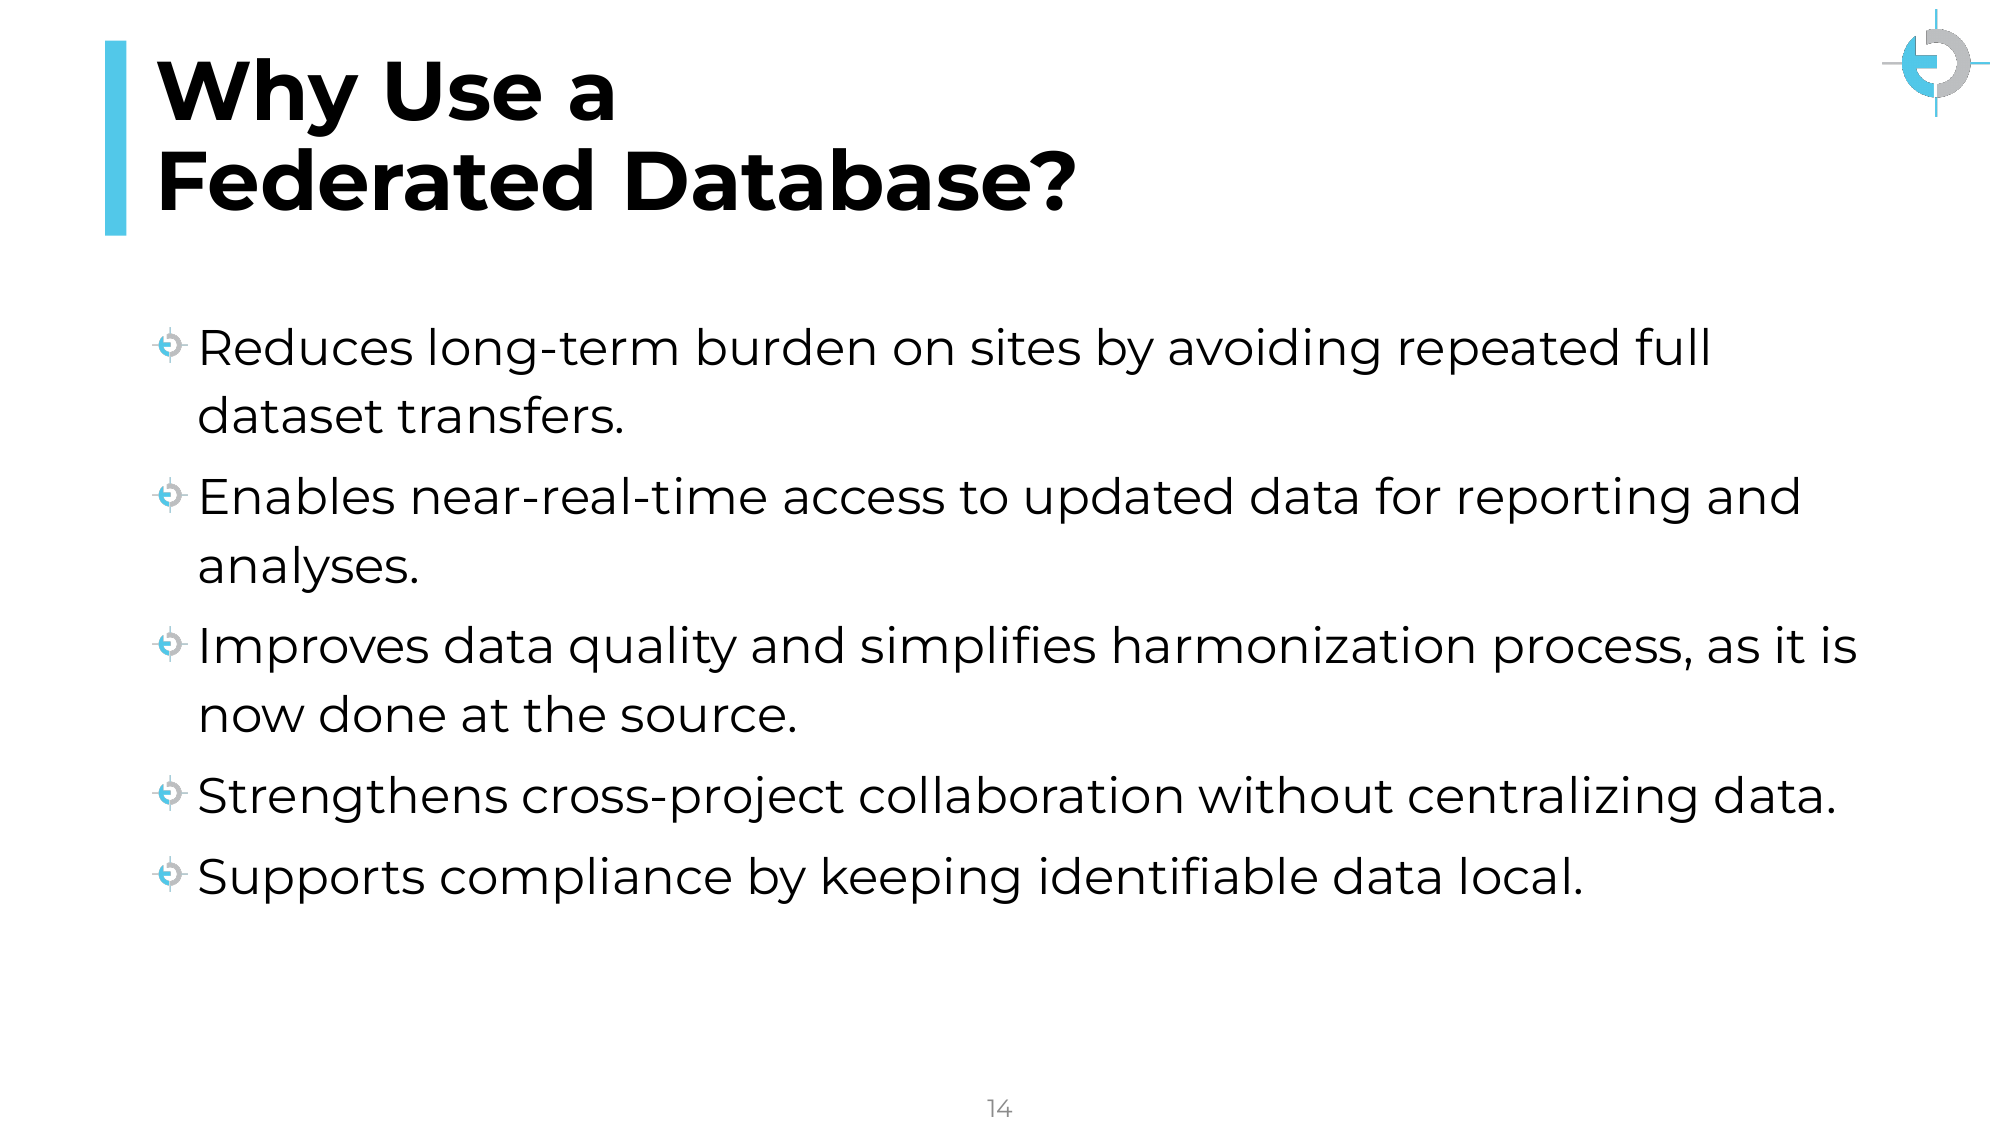

# Why Use a Federated Database?
Reduces long-term burden on sites by avoiding repeated full dataset transfers.
Enables near-real-time access to updated data for reporting and analyses.
Improves data quality and simplifies harmonization process, as it is now done at the source.
Strengthens cross-project collaboration without centralizing data.
Supports compliance by keeping identifiable data local.

14